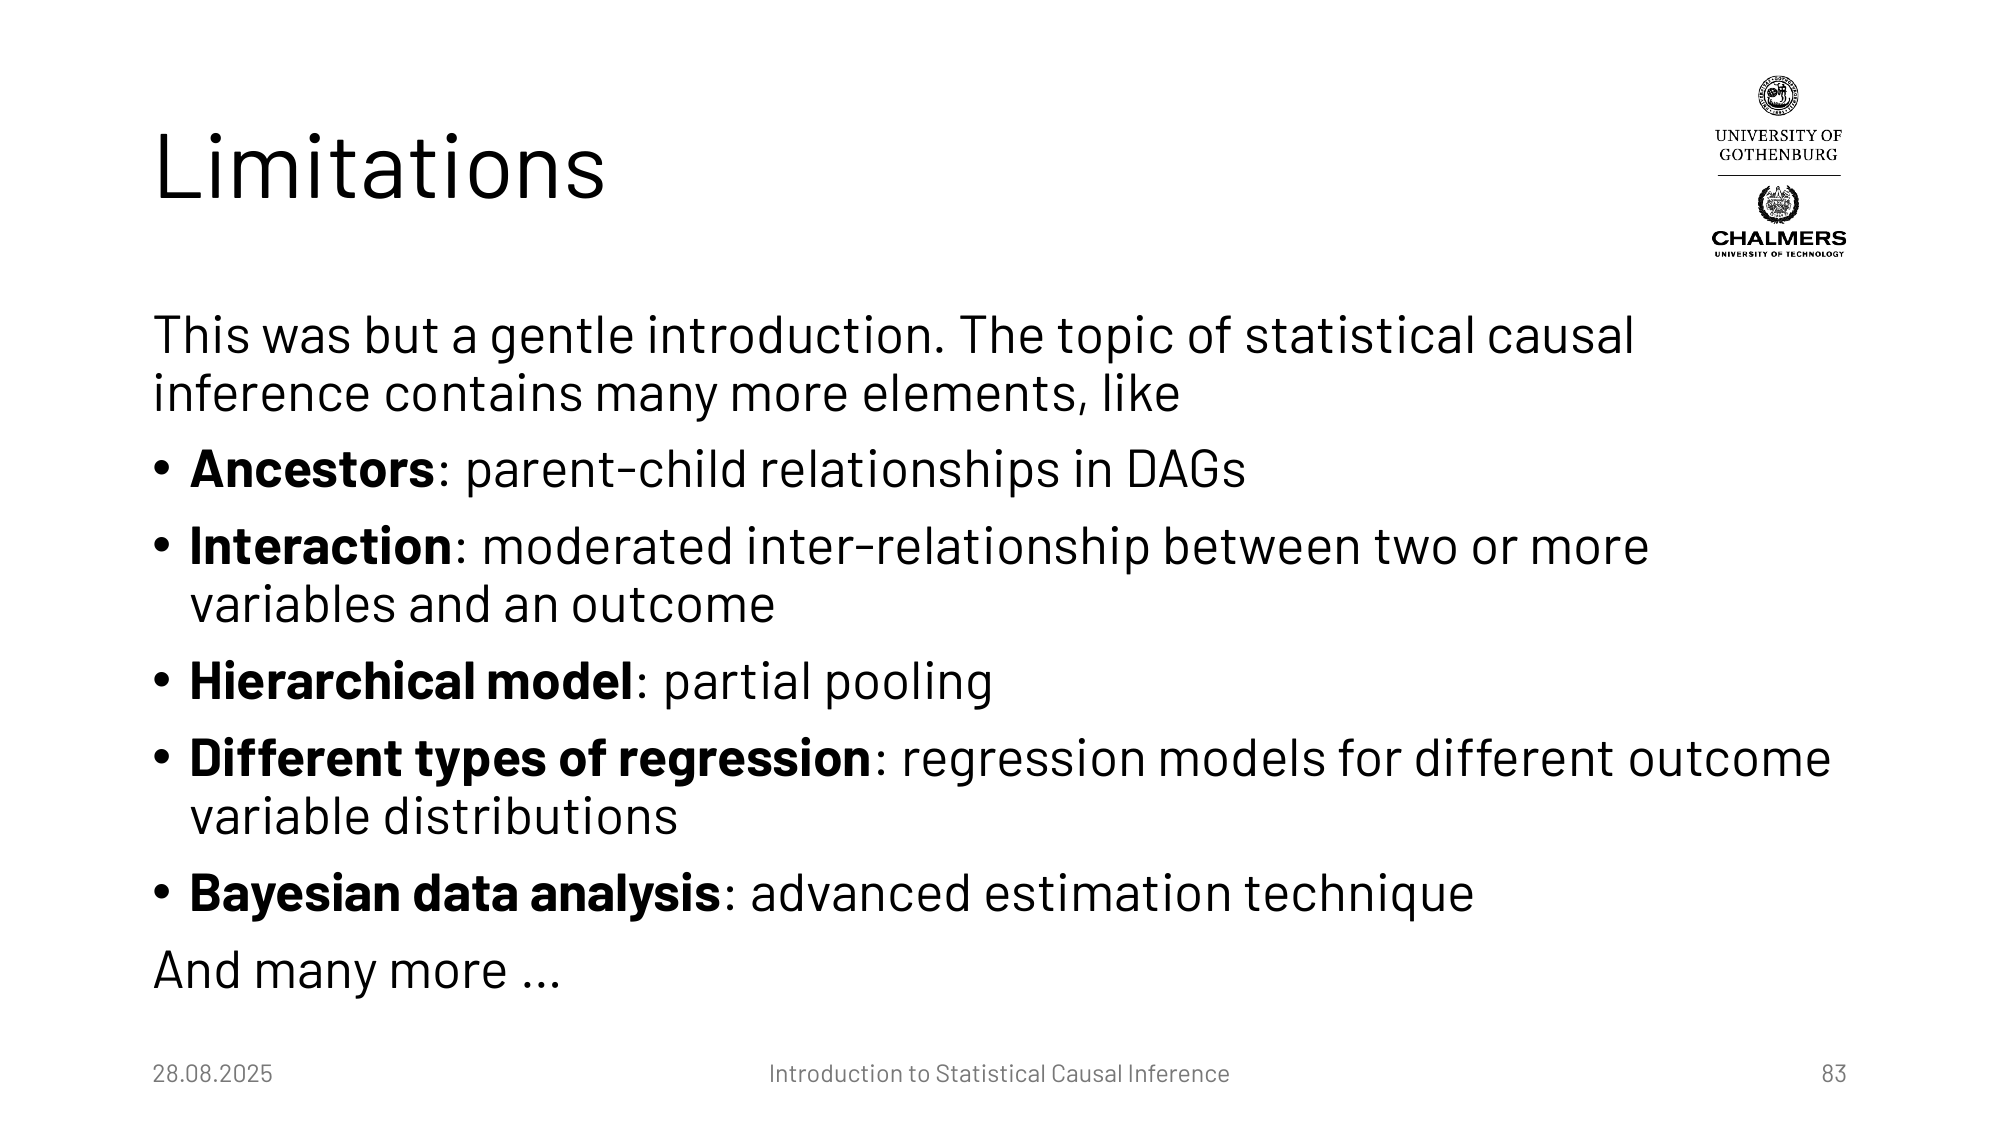

# Limitations
This was but a gentle introduction. The topic of statistical causal inference contains many more elements, like
Ancestors: parent-child relationships in DAGs
Interaction: moderated inter-relationship between two or more variables and an outcome
Hierarchical model: partial pooling
Different types of regression: regression models for different outcome variable distributions
Bayesian data analysis: advanced estimation technique
And many more …
28.08.2025
Introduction to Statistical Causal Inference
83